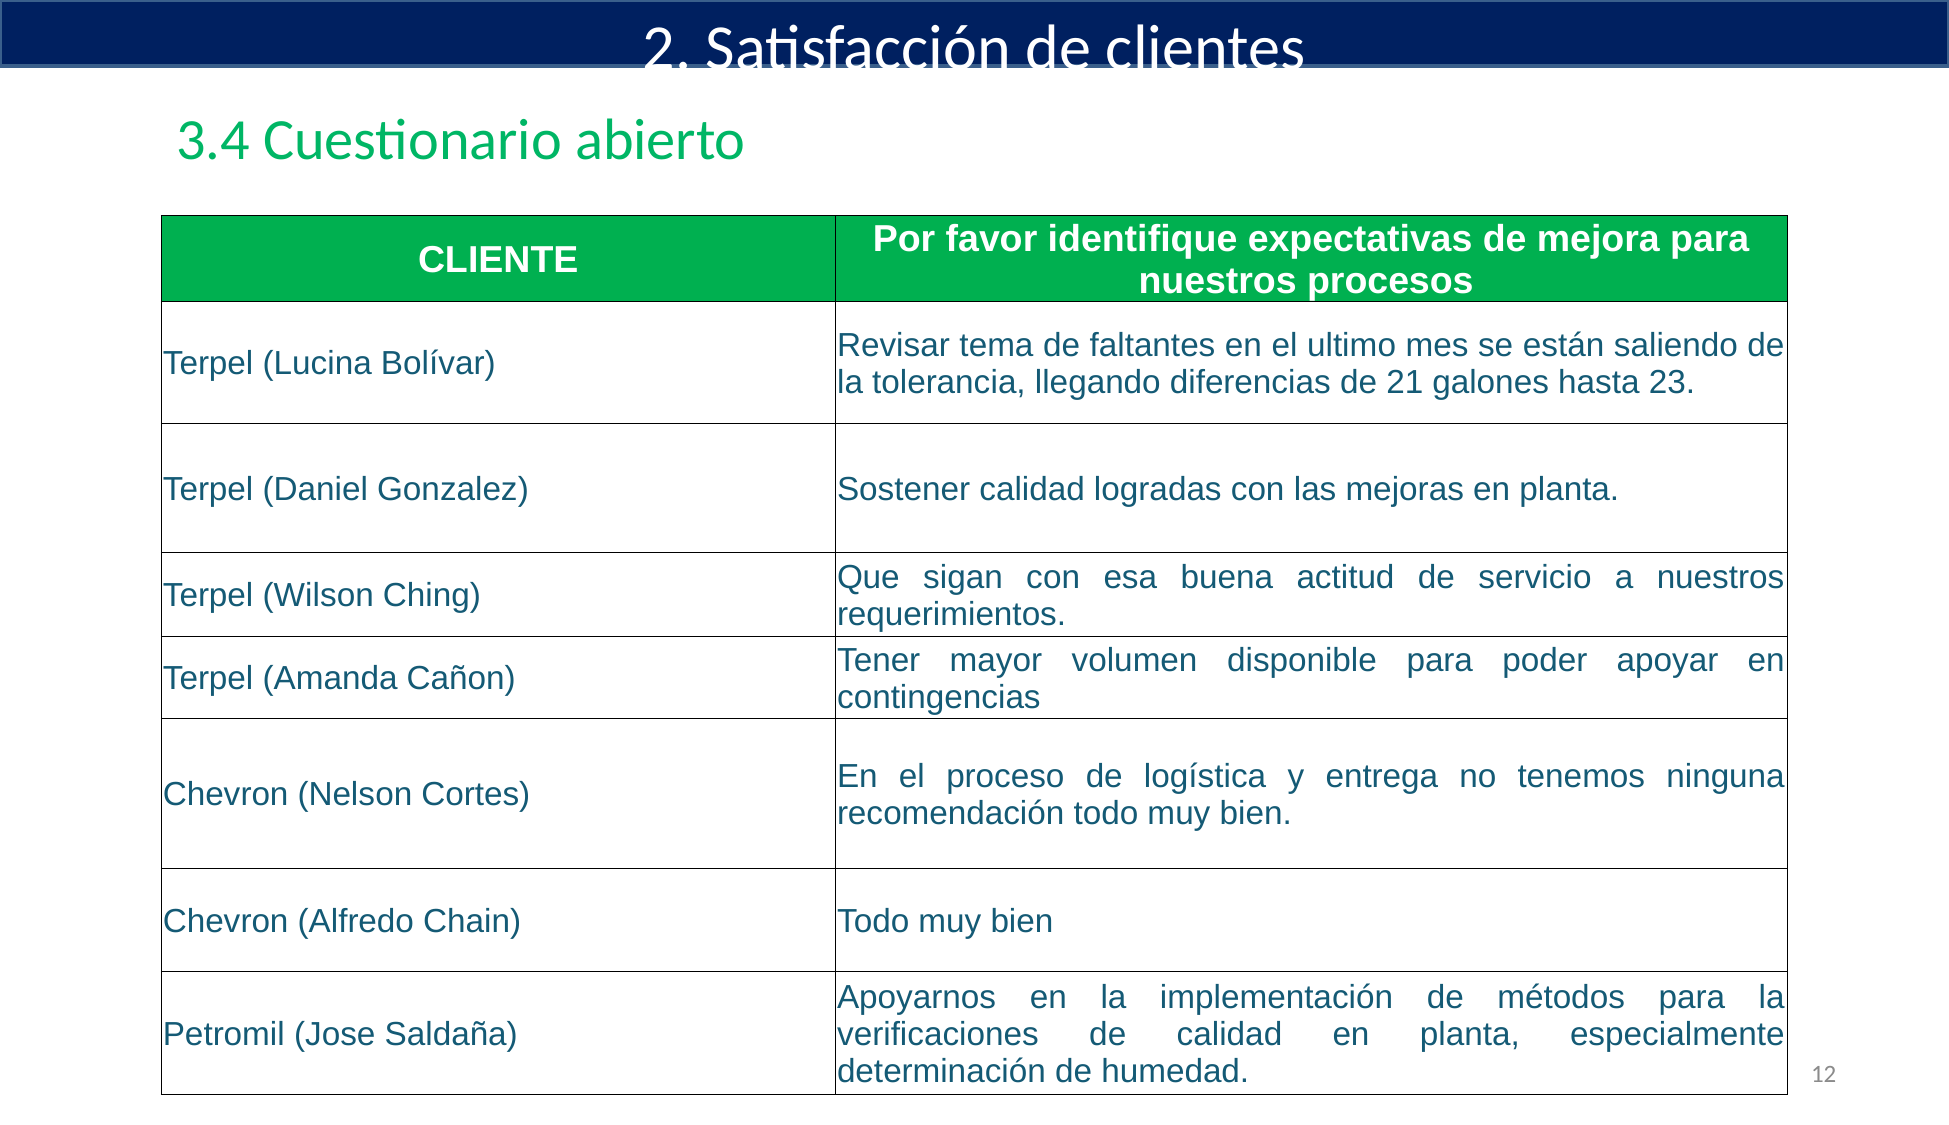

2. Satisfacción de clientes
3.4 Cuestionario abierto
| CLIENTE | Por favor identifique expectativas de mejora para nuestros procesos |
| --- | --- |
| Terpel (Lucina Bolívar) | Revisar tema de faltantes en el ultimo mes se están saliendo de la tolerancia, llegando diferencias de 21 galones hasta 23. |
| Terpel (Daniel Gonzalez) | Sostener calidad logradas con las mejoras en planta. |
| Terpel (Wilson Ching) | Que sigan con esa buena actitud de servicio a nuestros requerimientos. |
| Terpel (Amanda Cañon) | Tener mayor volumen disponible para poder apoyar en contingencias |
| Chevron (Nelson Cortes) | En el proceso de logística y entrega no tenemos ninguna recomendación todo muy bien. |
| Chevron (Alfredo Chain) | Todo muy bien |
| Petromil (Jose Saldaña) | Apoyarnos en la implementación de métodos para la verificaciones de calidad en planta, especialmente determinación de humedad. |
12